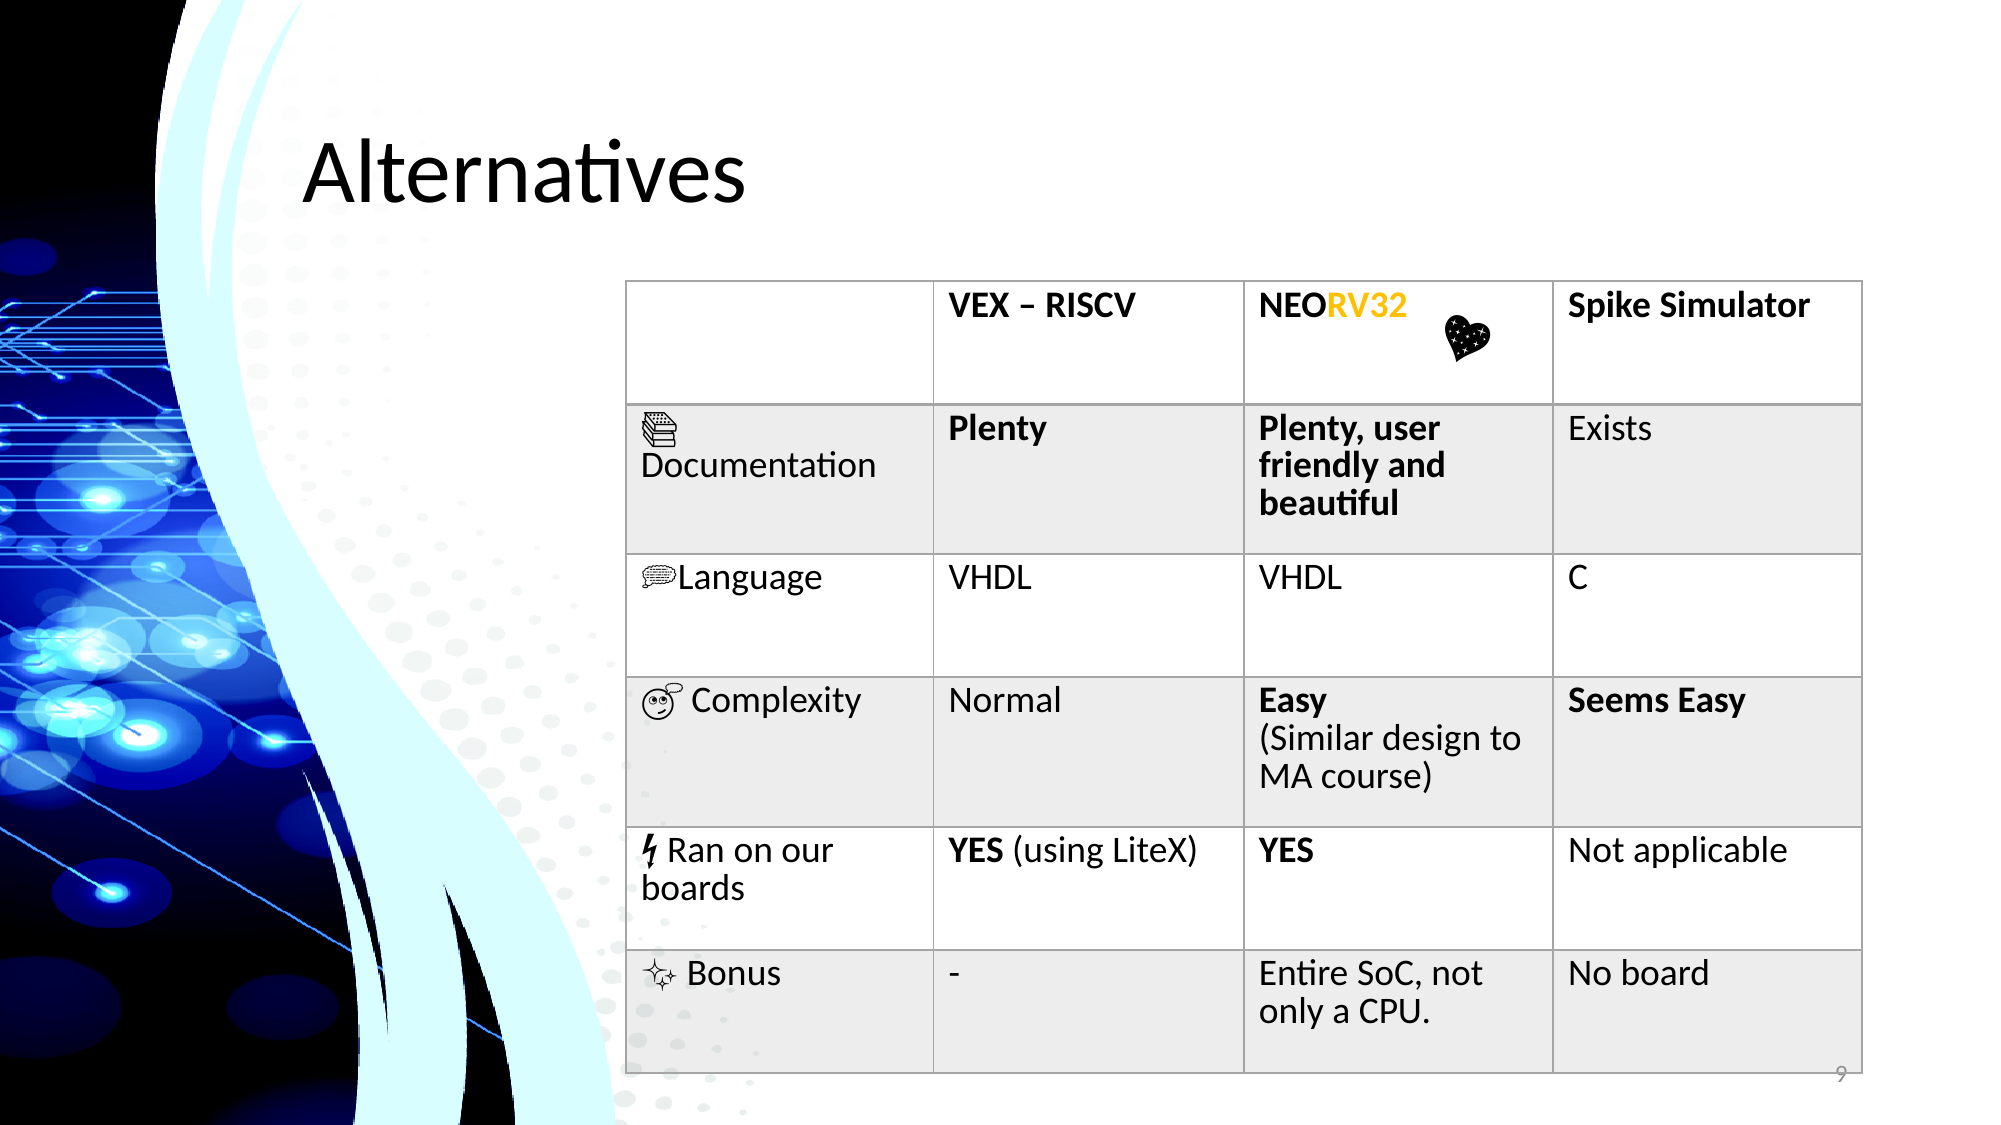

# Alternatives
|  | VEX – RISCV | NEORV32 | Spike Simulator |
| --- | --- | --- | --- |
| 📚 Documentation | Plenty | Plenty, user friendly and beautiful | Exists |
| 💭Language | VHDL | VHDL | C |
| 🤔 Complexity | Normal | Easy (Similar design to MA course) | Seems Easy |
| ⚡ Ran on our boards | YES (using LiteX) | YES | Not applicable |
| ✨ Bonus | - | Entire SoC, not only a CPU. | No board |
💖
9